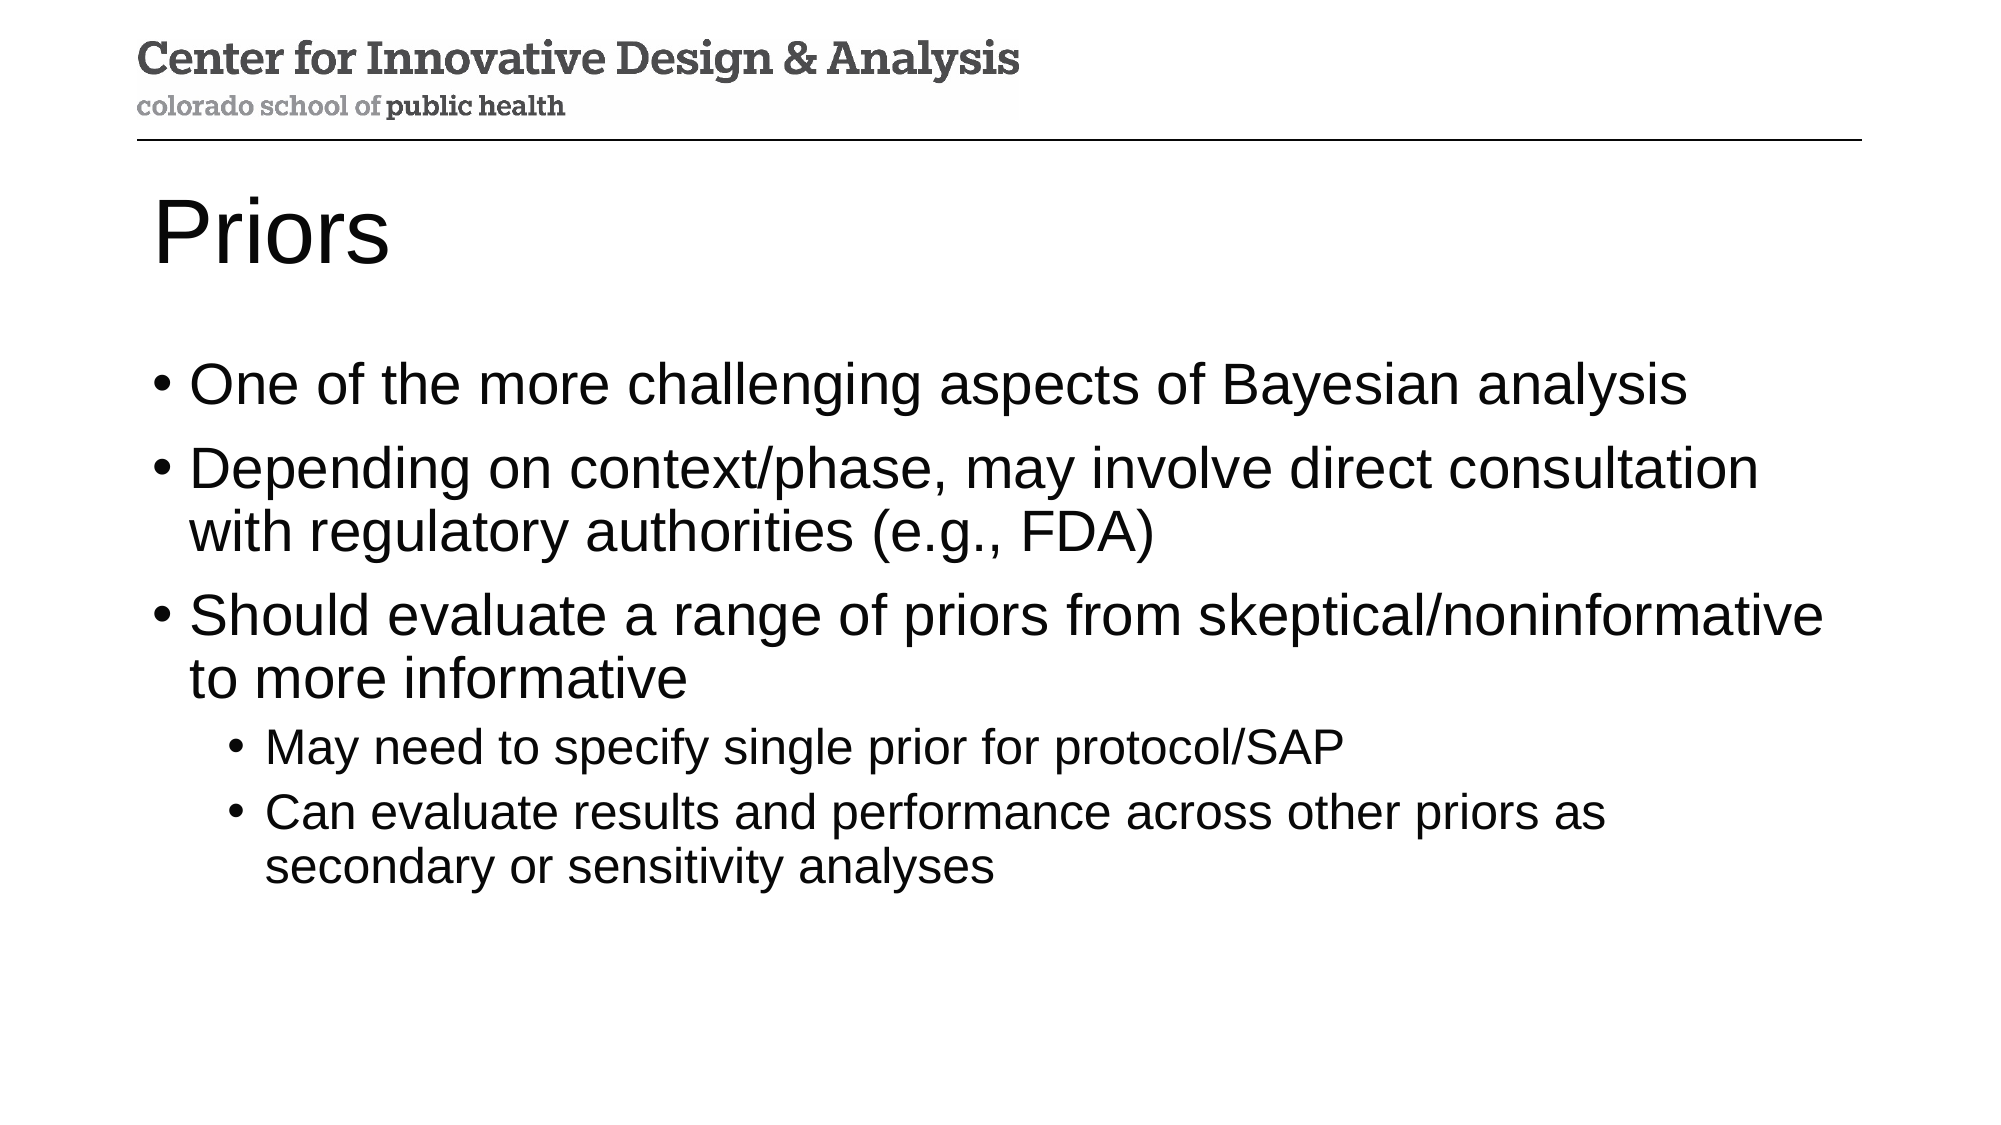

# Priors
One of the more challenging aspects of Bayesian analysis
Depending on context/phase, may involve direct consultation with regulatory authorities (e.g., FDA)
Should evaluate a range of priors from skeptical/noninformative to more informative
May need to specify single prior for protocol/SAP
Can evaluate results and performance across other priors as secondary or sensitivity analyses